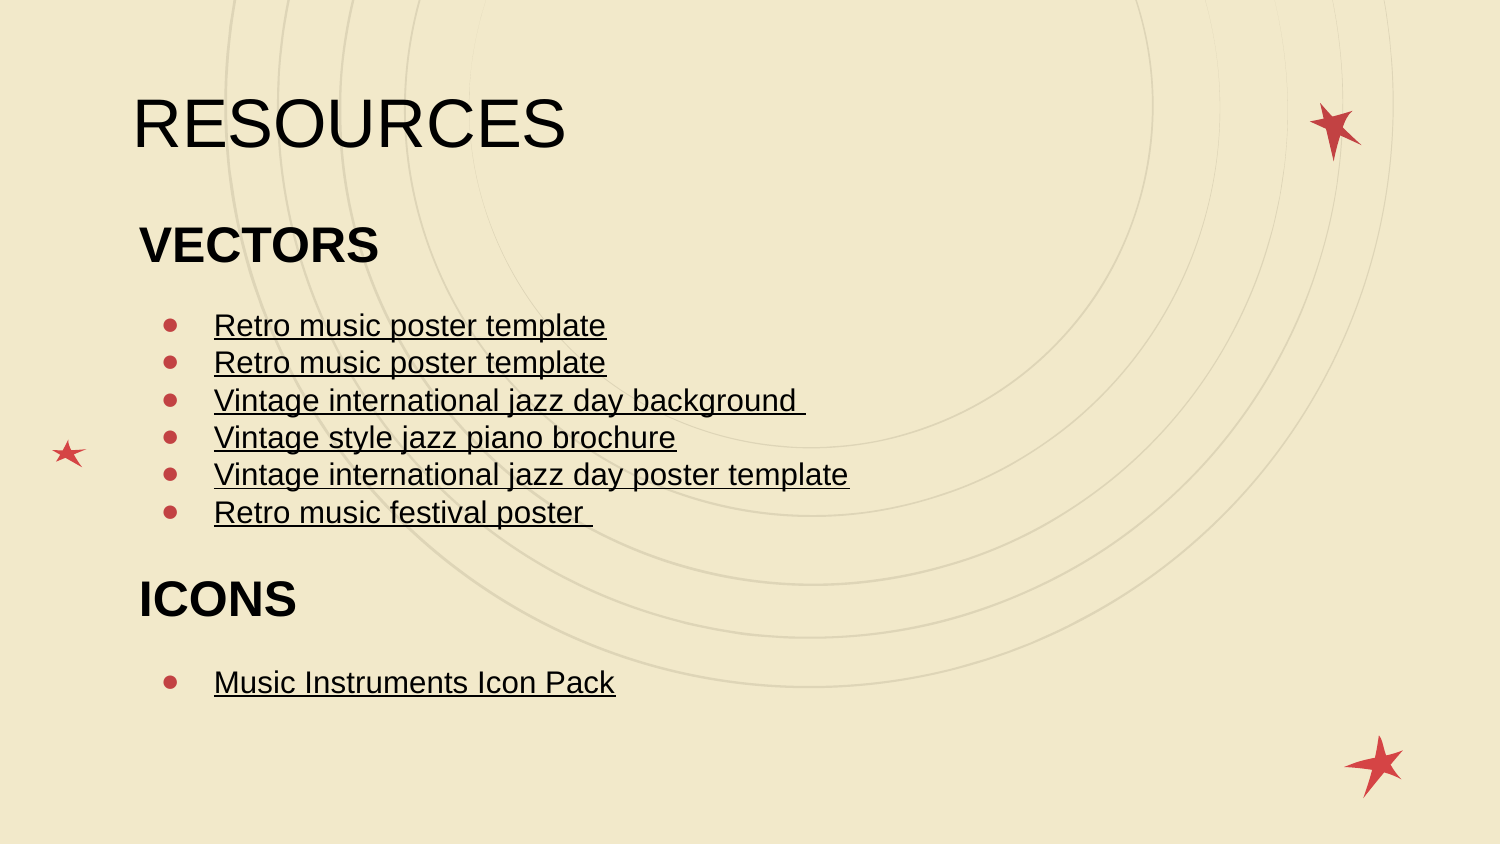

# RESOURCES
VECTORS

Retro music poster template
Retro music poster template
Vintage international jazz day background
Vintage style jazz piano brochure
Vintage international jazz day poster template
Retro music festival poster

ICONS

Music Instruments Icon Pack